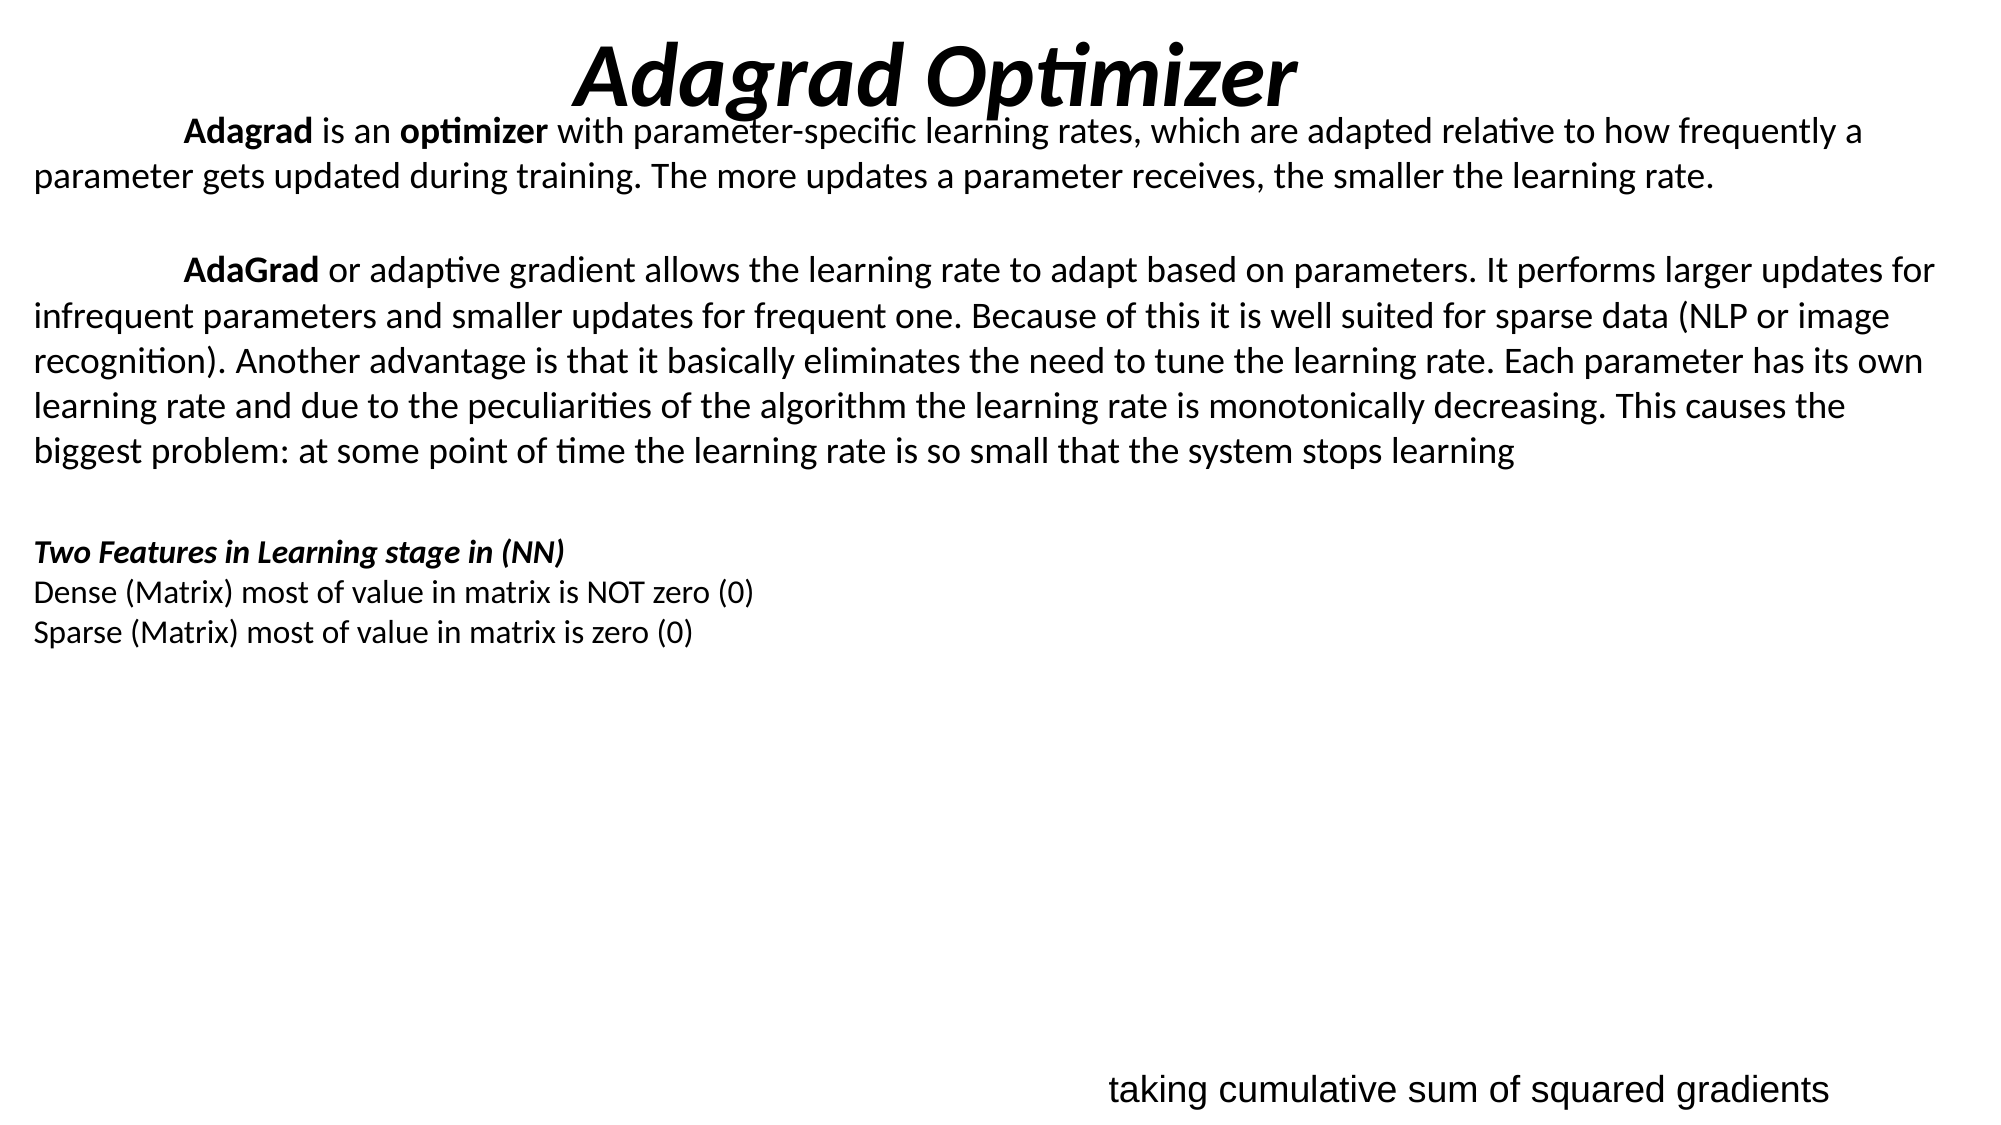

Adagrad Optimizer
	Adagrad is an optimizer with parameter-specific learning rates, which are adapted relative to how frequently a parameter gets updated during training. The more updates a parameter receives, the smaller the learning rate.

	AdaGrad or adaptive gradient allows the learning rate to adapt based on parameters. It performs larger updates for infrequent parameters and smaller updates for frequent one. Because of this it is well suited for sparse data (NLP or image recognition). Another advantage is that it basically eliminates the need to tune the learning rate. Each parameter has its own learning rate and due to the peculiarities of the algorithm the learning rate is monotonically decreasing. This causes the biggest problem: at some point of time the learning rate is so small that the system stops learning

Two Features in Learning stage in (NN)
Dense (Matrix) most of value in matrix is NOT zero (0)
Sparse (Matrix) most of value in matrix is zero (0)
taking cumulative sum of squared gradients